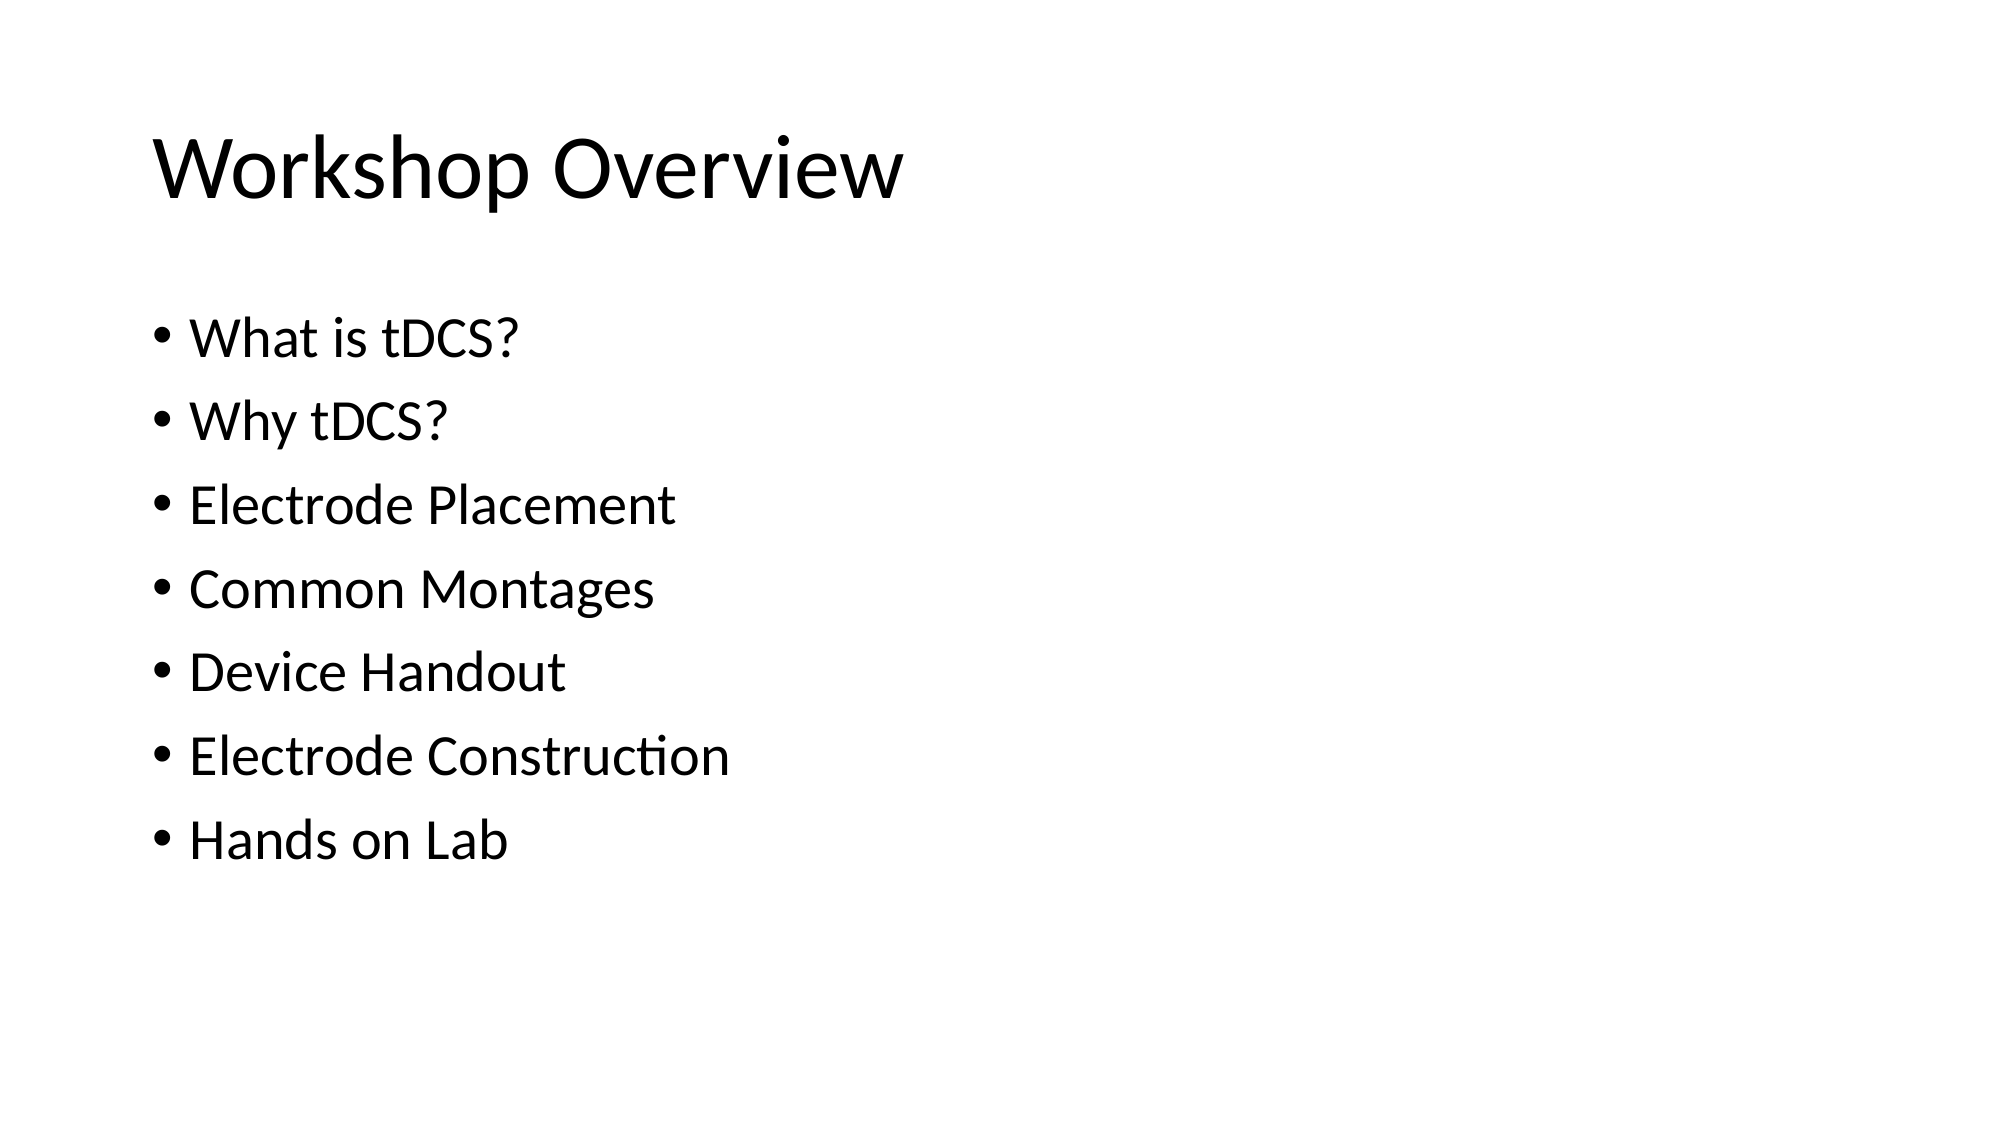

# Workshop Overview
What is tDCS?
Why tDCS?
Electrode Placement
Common Montages
Device Handout
Electrode Construction
Hands on Lab